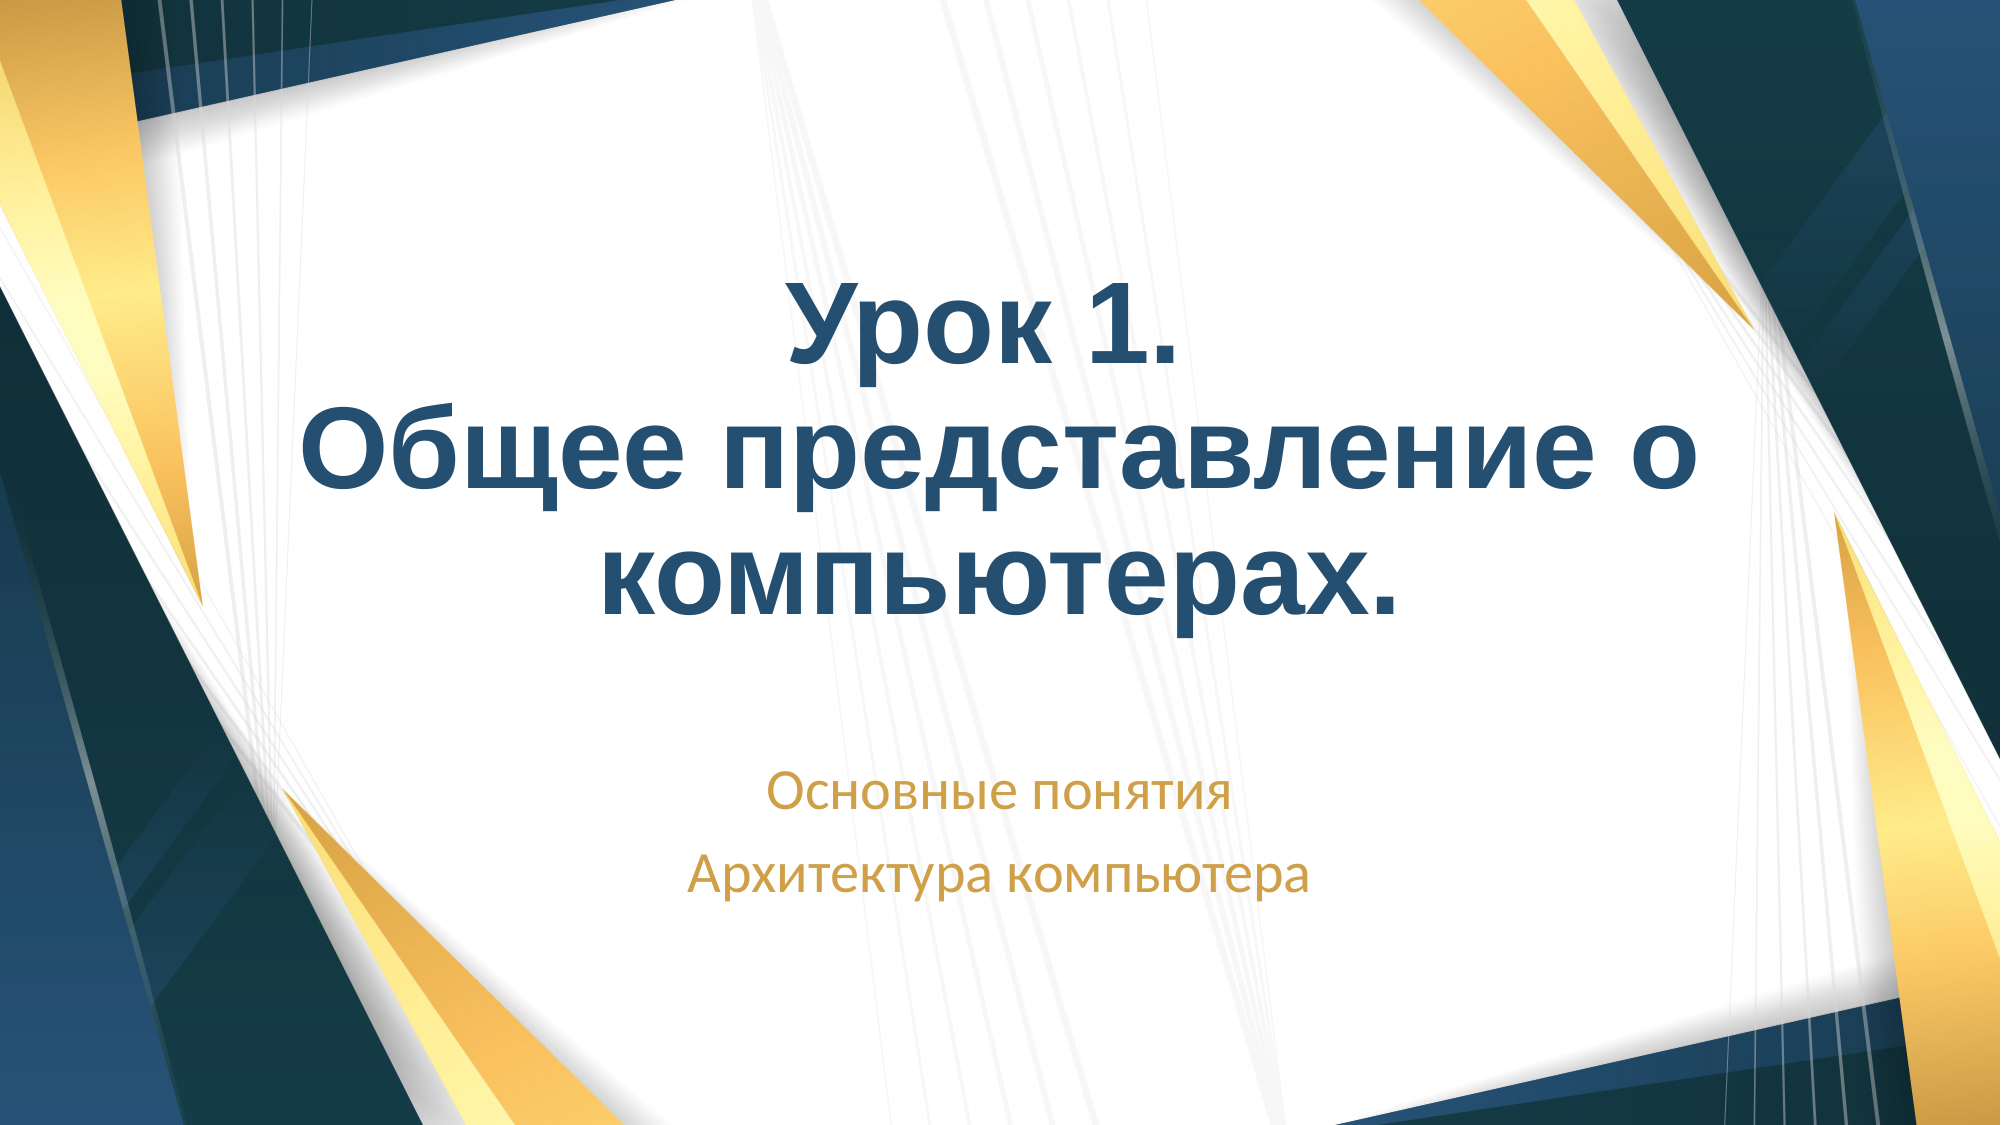

# Урок 1. Общее представление о компьютерах.
Основные понятия
Архитектура компьютера